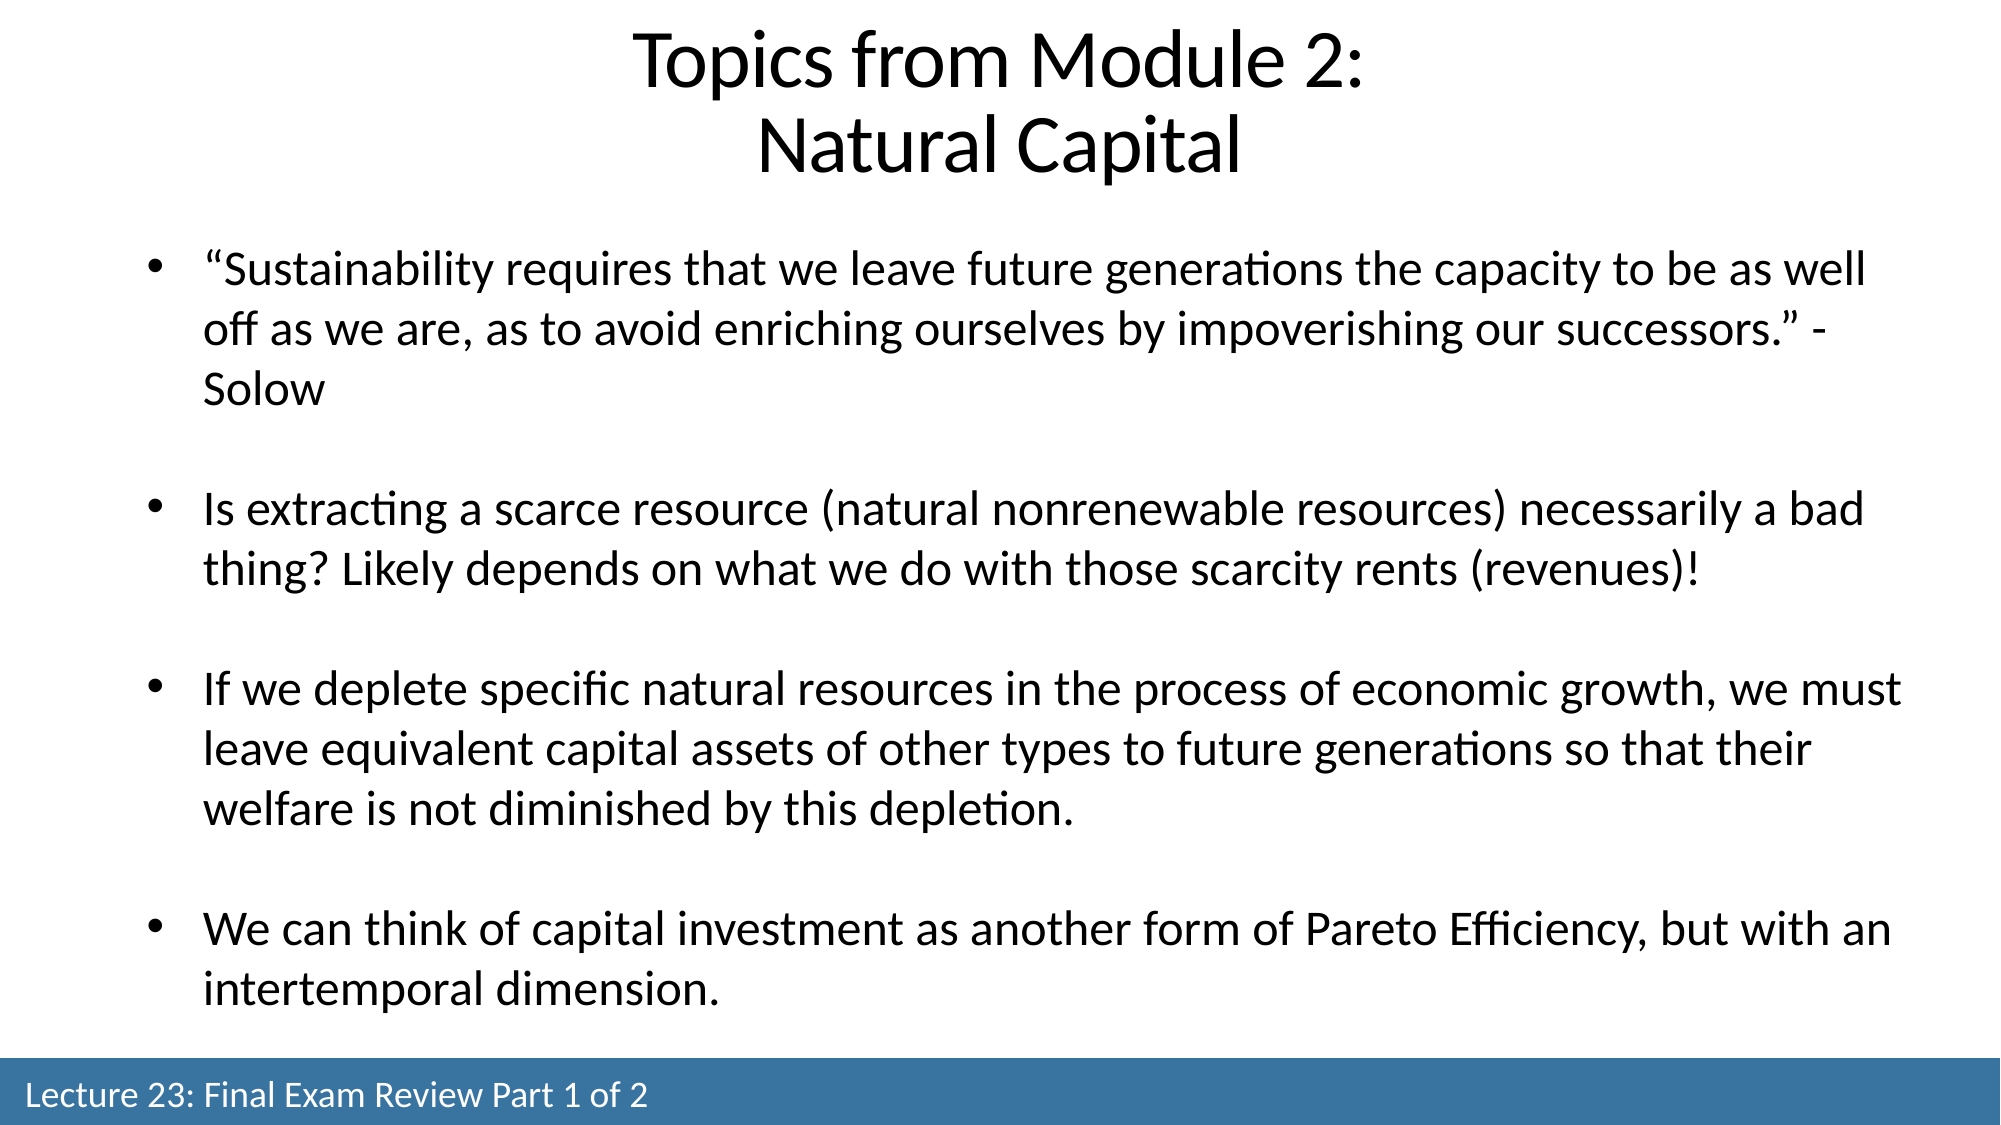

Topics from Module 2:
Natural Capital

“Sustainability requires that we leave future generations the capacity to be as well off as we are, as to avoid enriching ourselves by impoverishing our successors.” - Solow

Is extracting a scarce resource (natural nonrenewable resources) necessarily a bad thing? Likely depends on what we do with those scarcity rents (revenues)!

If we deplete specific natural resources in the process of economic growth, we must leave equivalent capital assets of other types to future generations so that their welfare is not diminished by this depletion.

We can think of capital investment as another form of Pareto Efficiency, but with an intertemporal dimension.